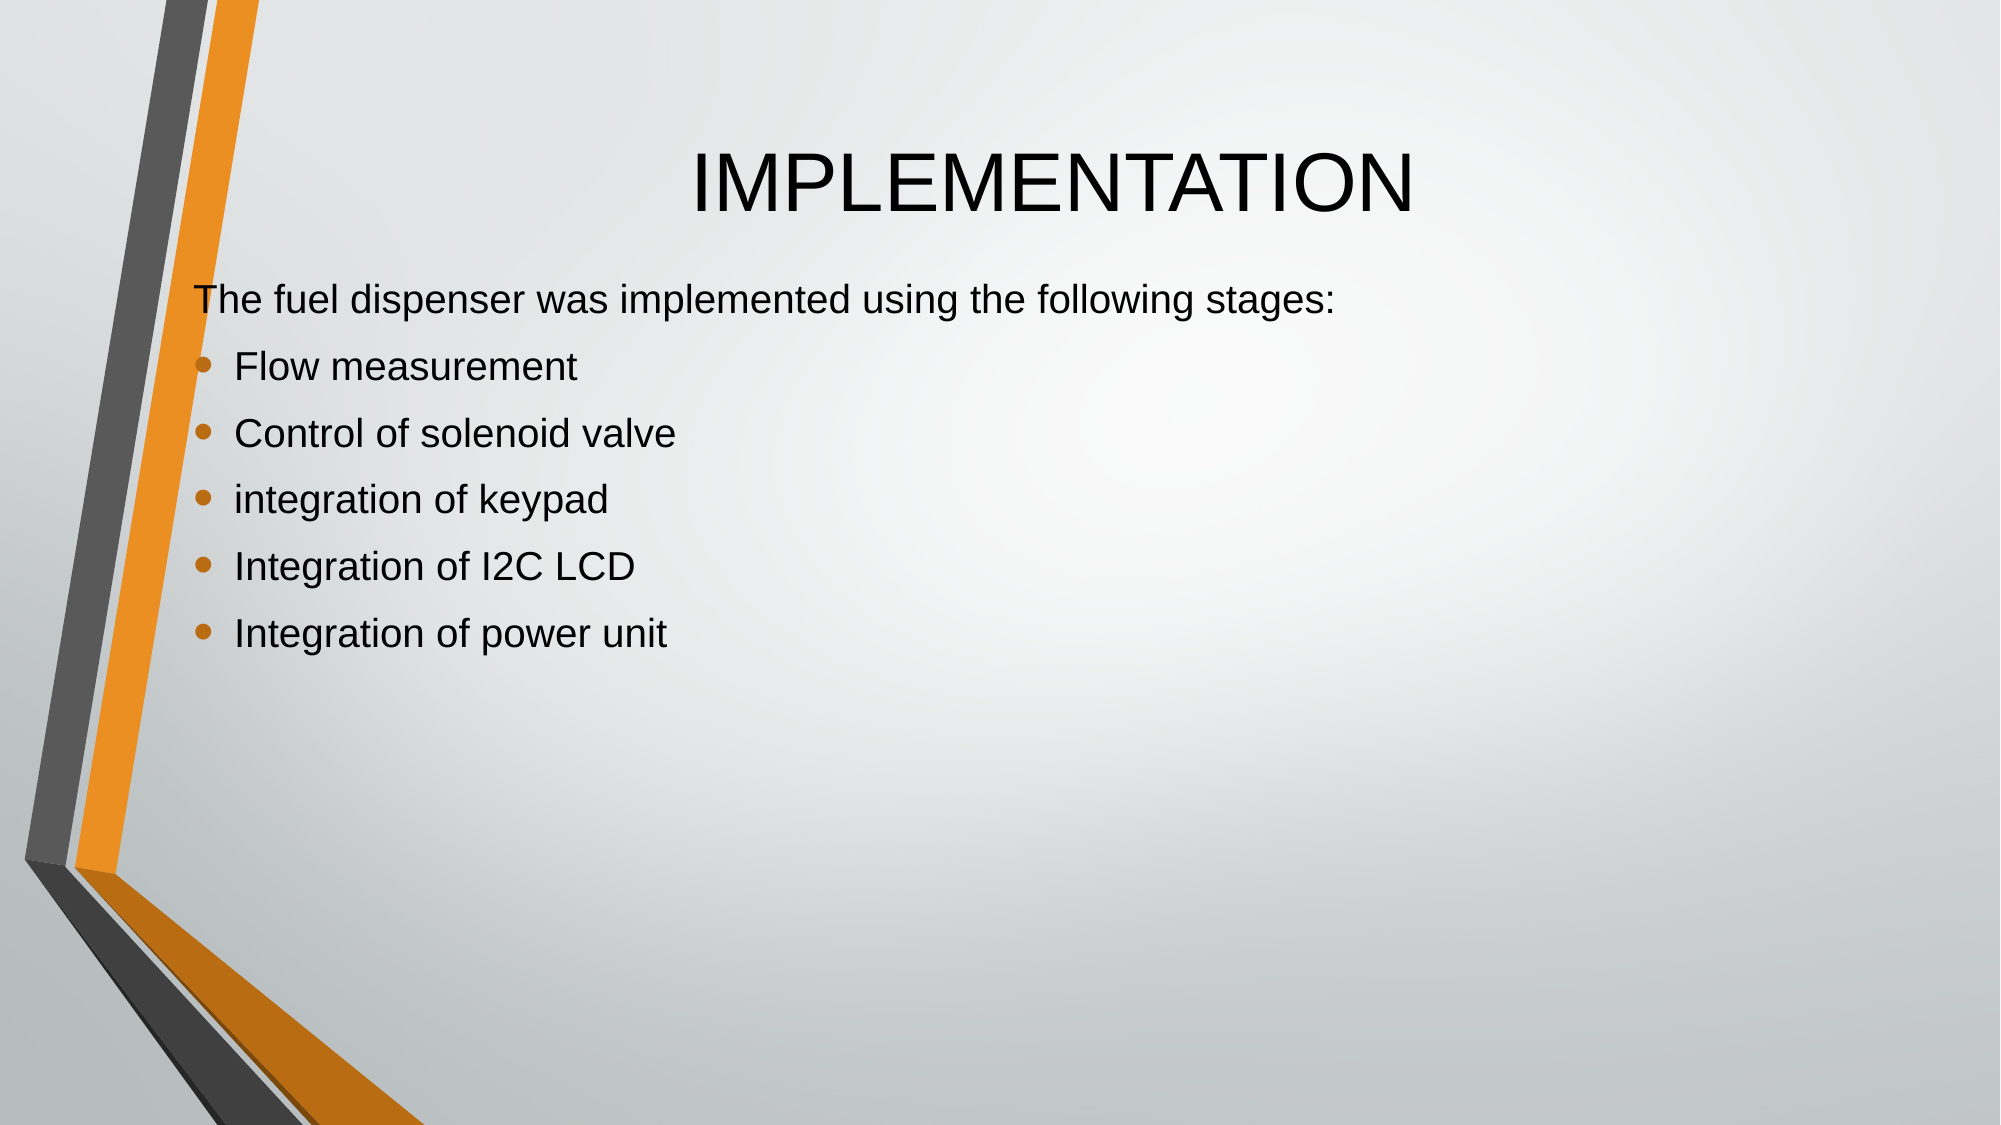

# IMPLEMENTATION
The fuel dispenser was implemented using the following stages:
Flow measurement
Control of solenoid valve
integration of keypad
Integration of I2C LCD
Integration of power unit